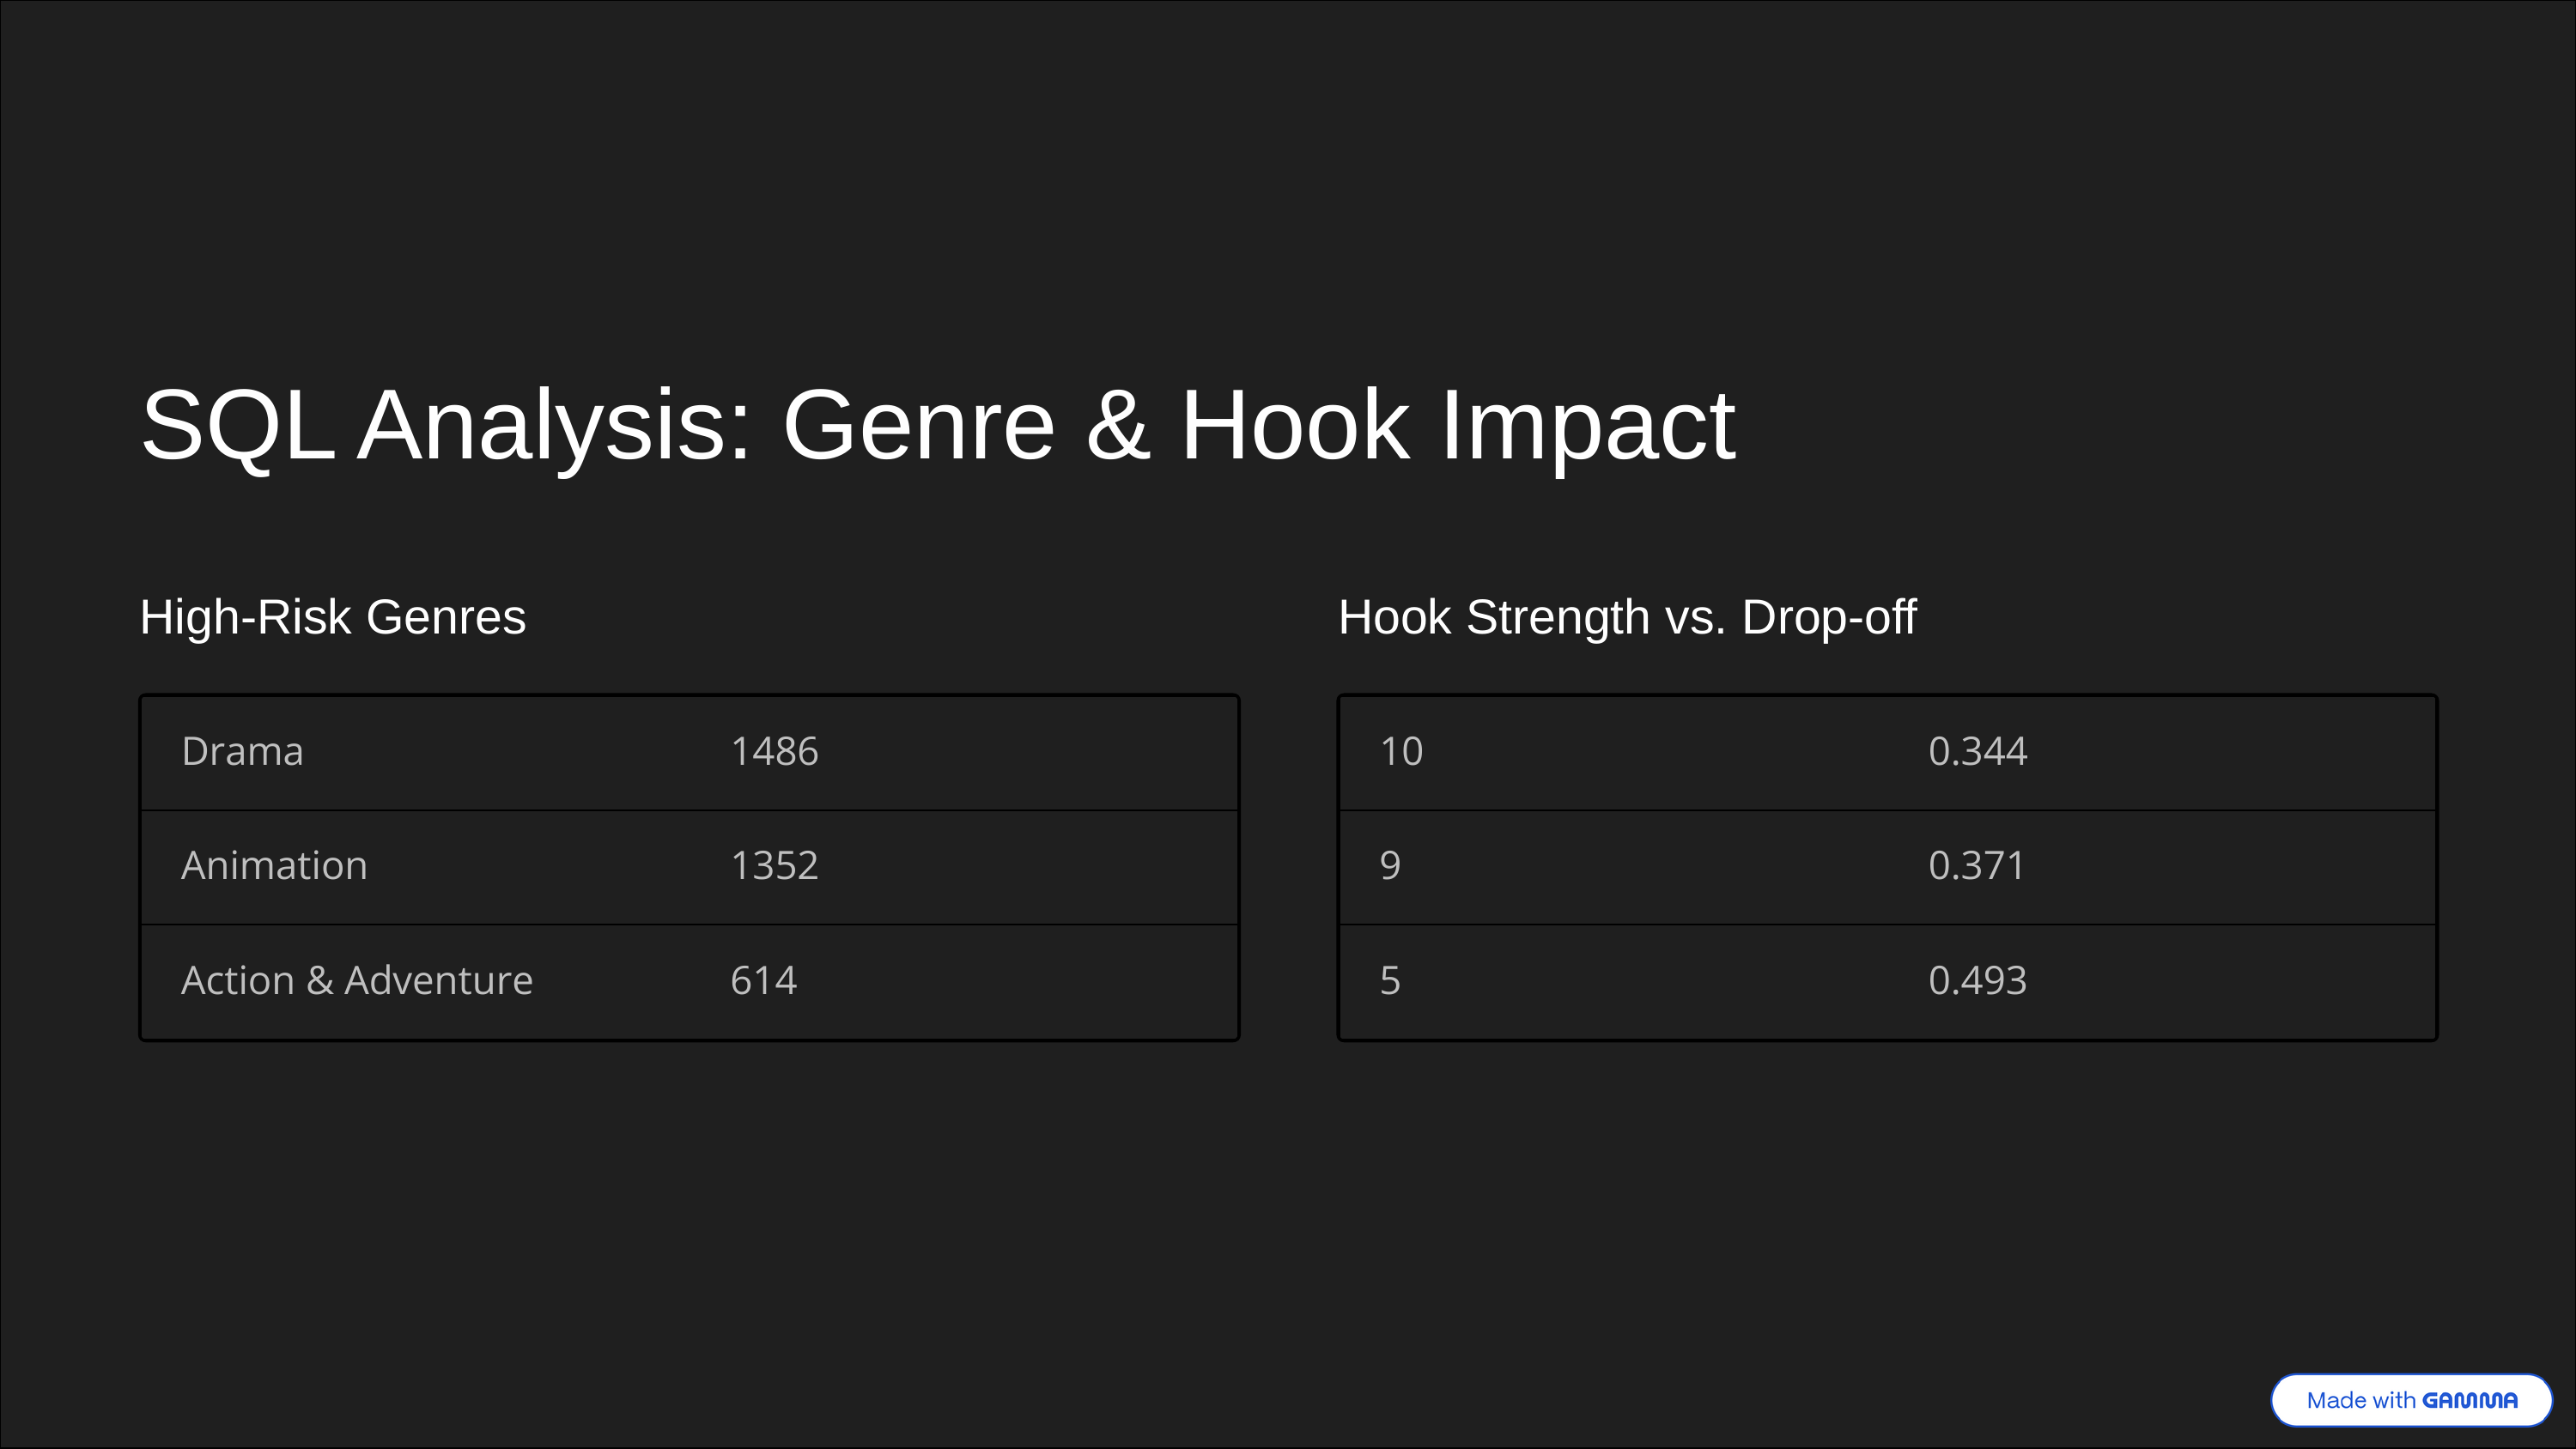

SQL Analysis: Genre & Hook Impact
High-Risk Genres
Hook Strength vs. Drop-off

Drama
1486
10
0.344

Animation
1352
9
0.371

Action & Adventure
614
5
0.493